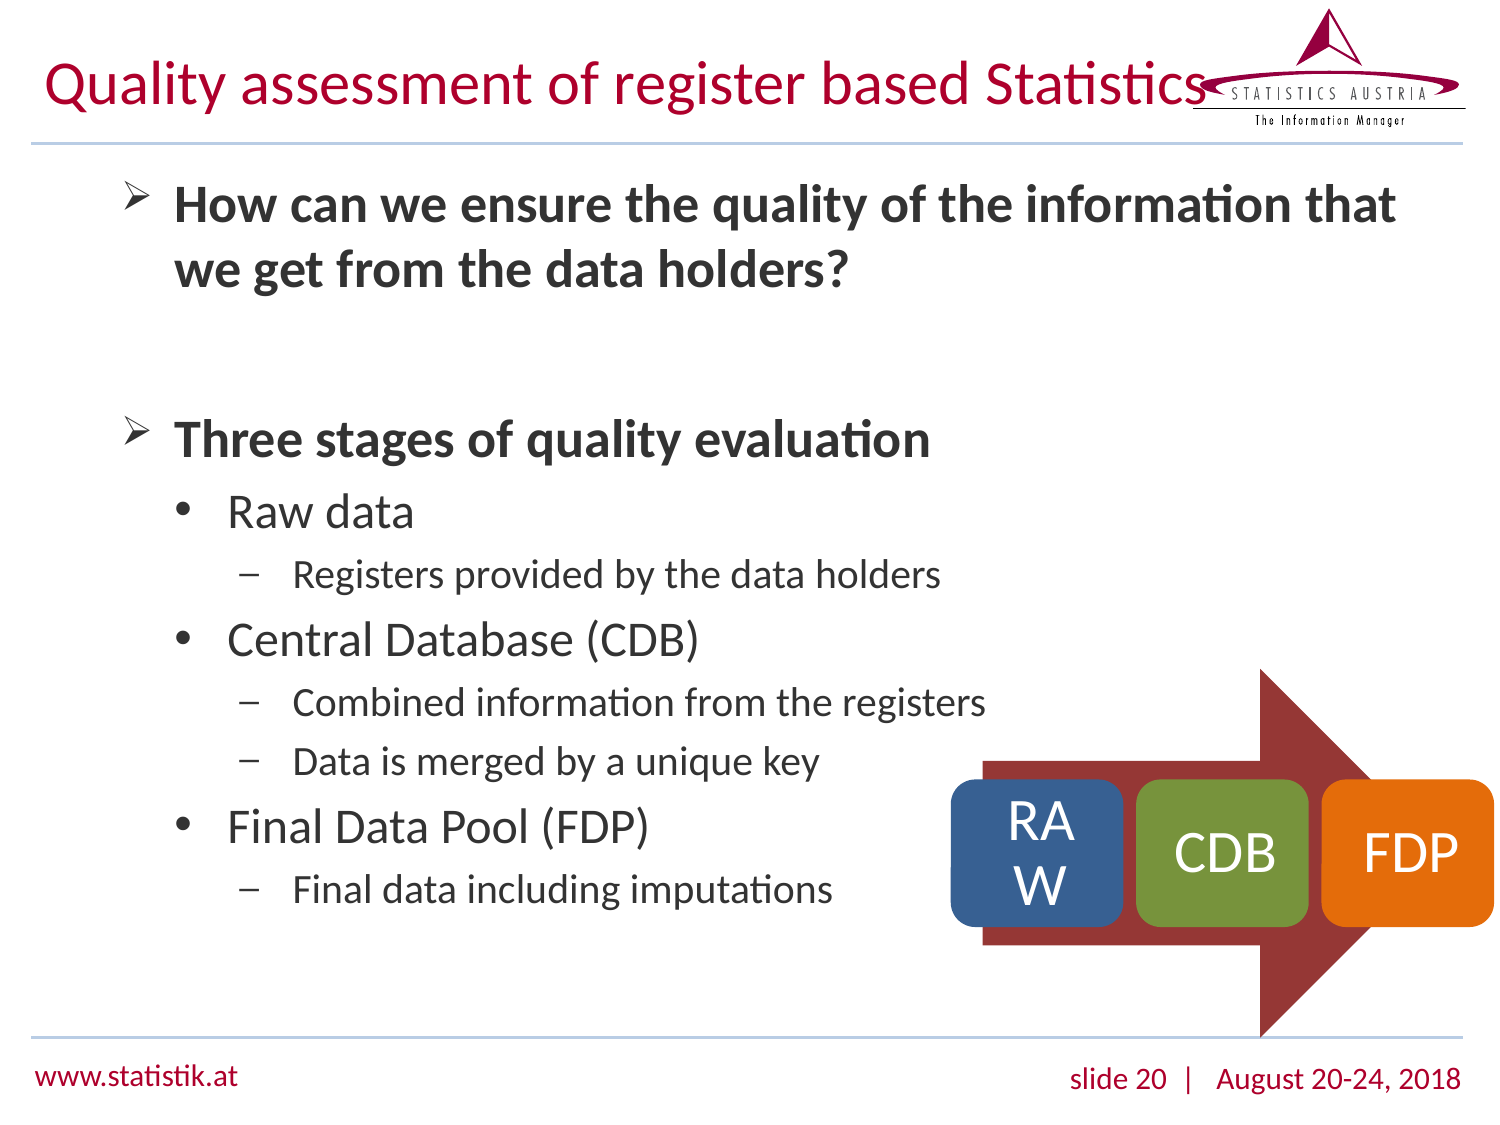

# Quality assessment of register based Statistics
How can we ensure the quality of the information that we get from the data holders?

Three stages of quality evaluation
Raw data
Registers provided by the data holders
Central Database (CDB)
Combined information from the registers
Data is merged by a unique key
Final Data Pool (FDP)
Final data including imputations

RAW
CDB
FDP